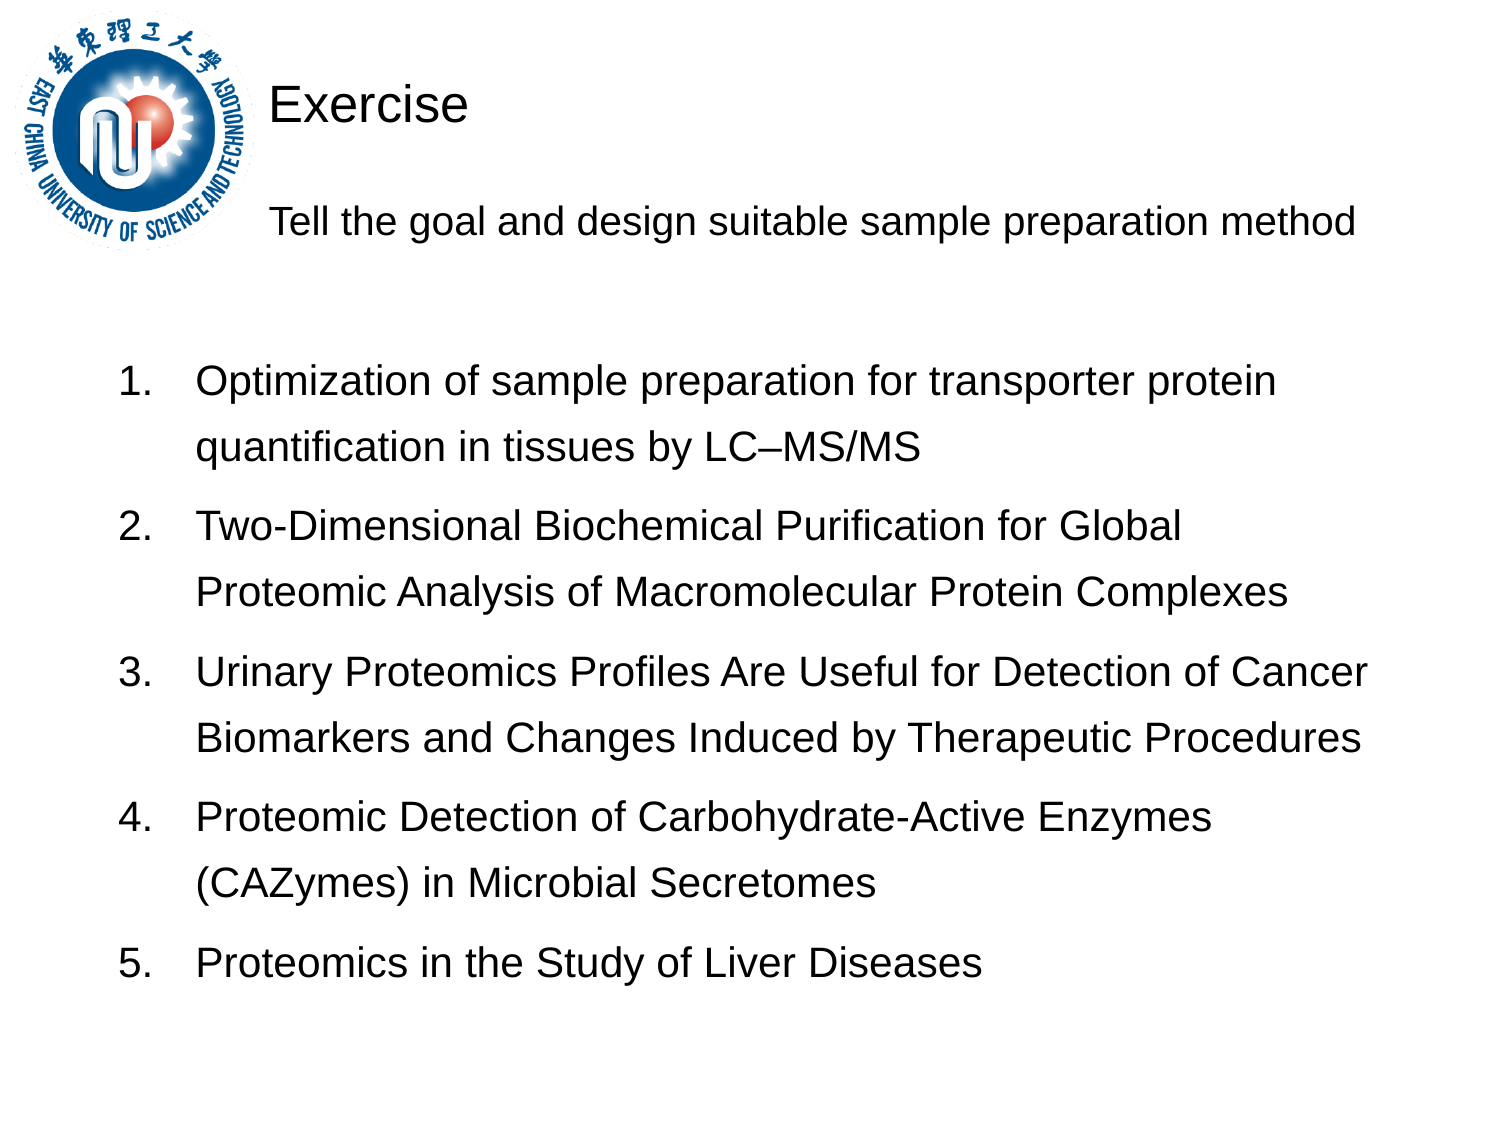

# Exercise Tell the goal and design suitable sample preparation method
Optimization of sample preparation for transporter protein quantification in tissues by LC–MS/MS
Two-Dimensional Biochemical Purification for Global Proteomic Analysis of Macromolecular Protein Complexes
Urinary Proteomics Profiles Are Useful for Detection of Cancer Biomarkers and Changes Induced by Therapeutic Procedures
Proteomic Detection of Carbohydrate-Active Enzymes (CAZymes) in Microbial Secretomes
Proteomics in the Study of Liver Diseases